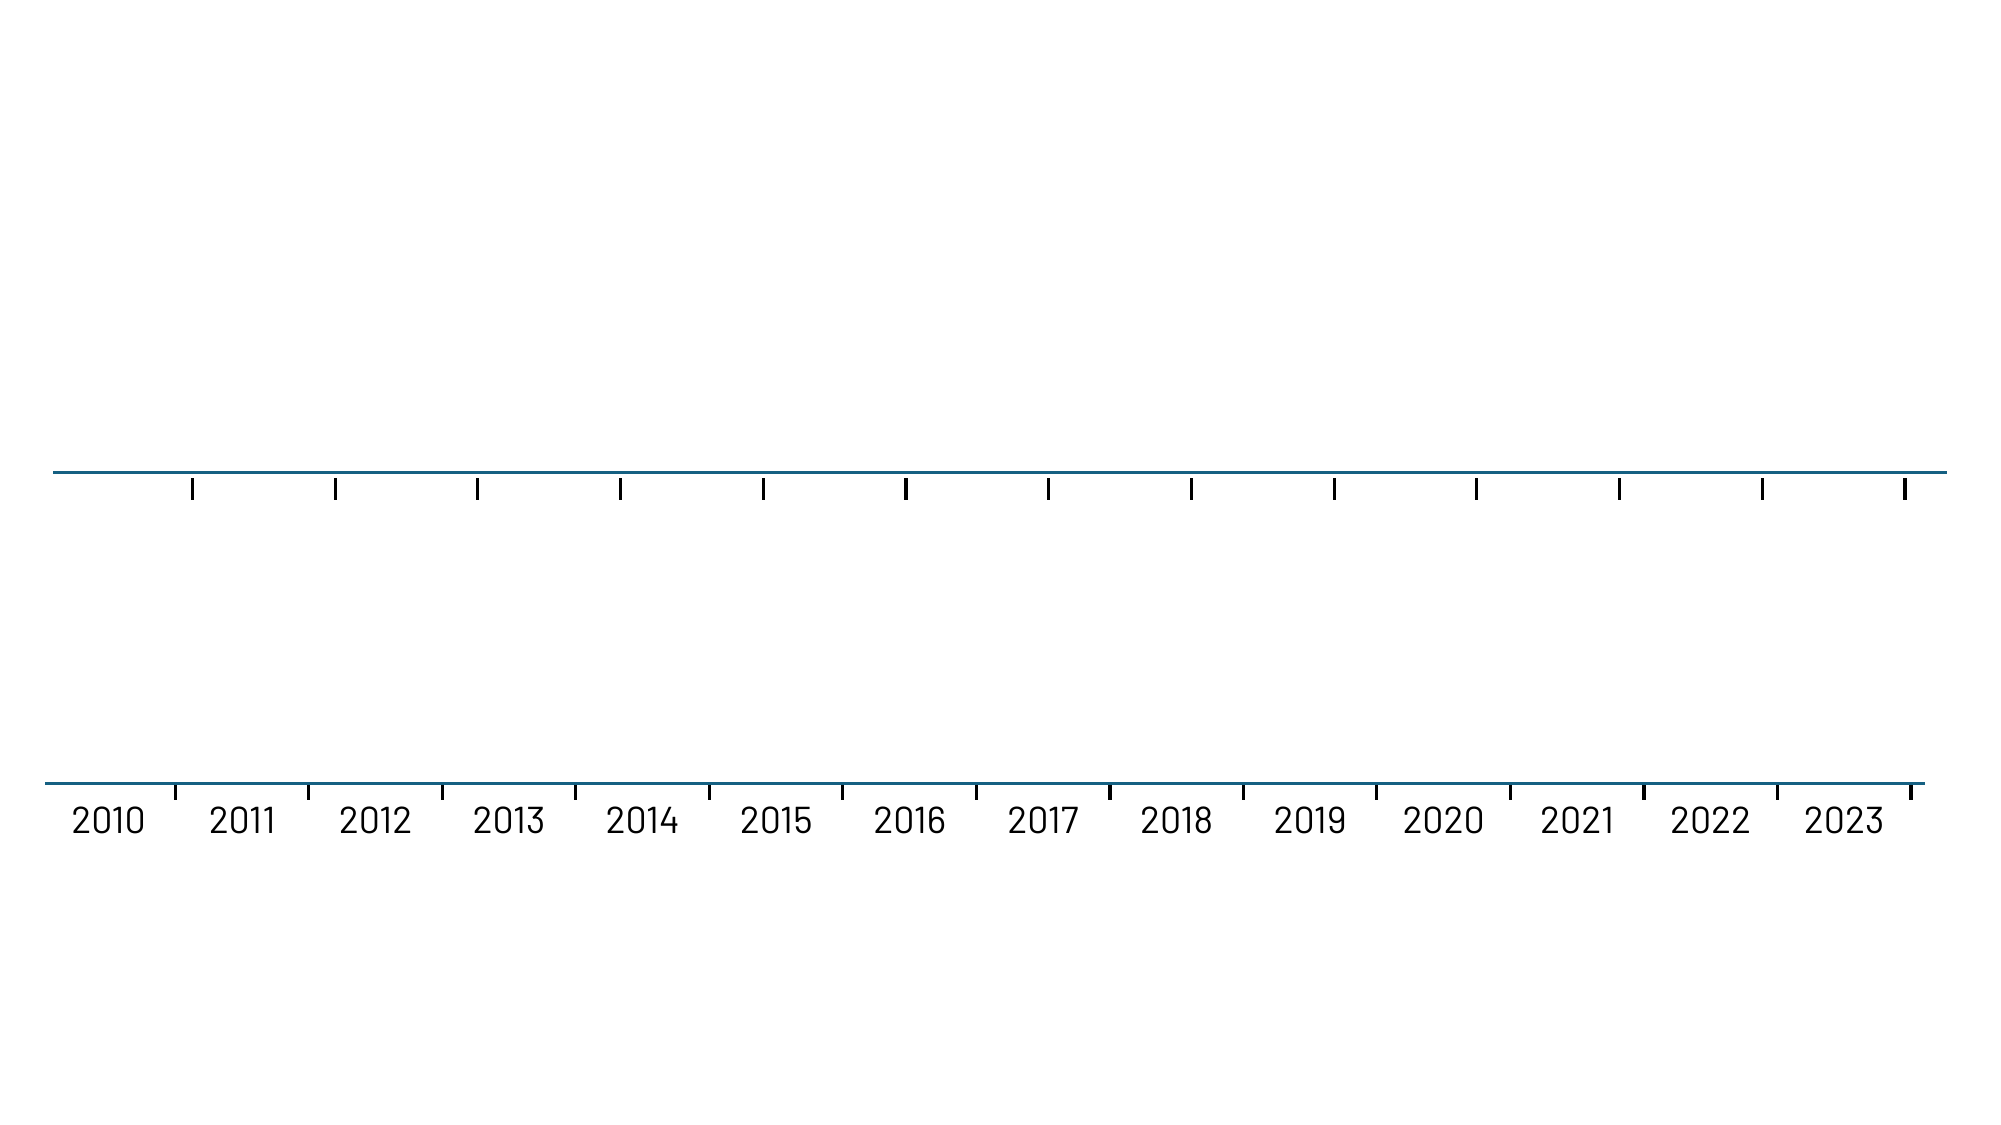

#

2010
2011
2012
2013
2014
2015
2016
2017
2018
2019
2020
2021
2022
2023